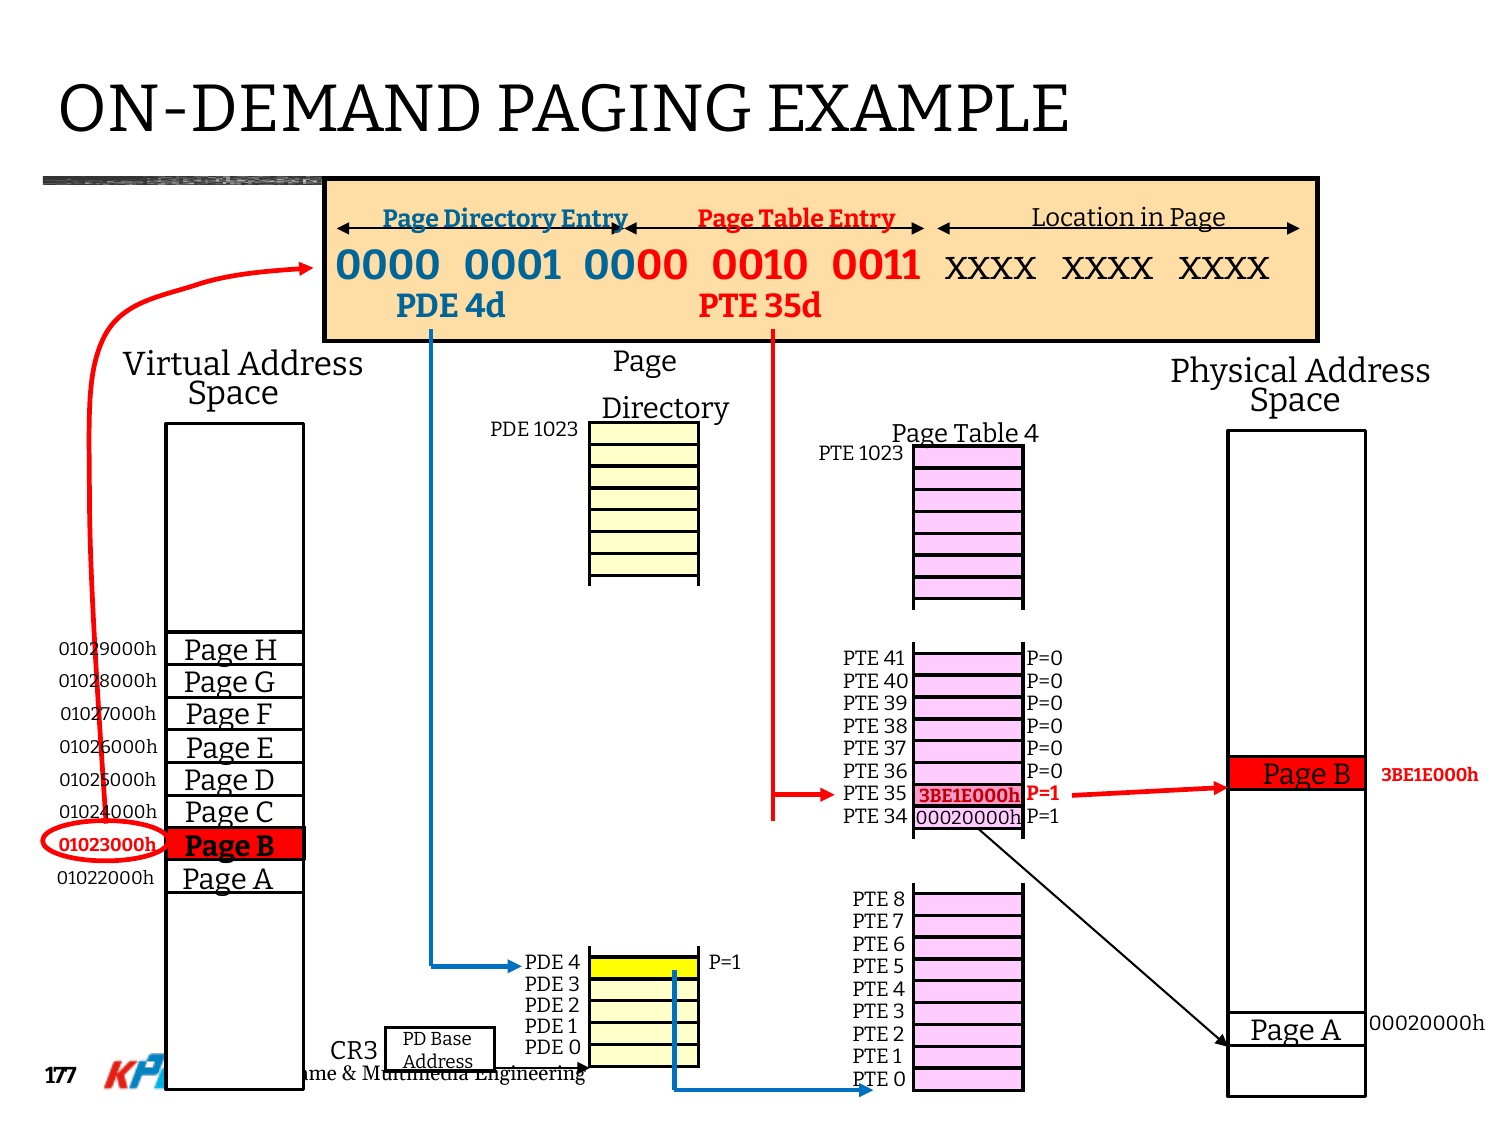

# On-Demand Paging Example

Page Directory Entry	Page Table Entry	Location in Page

0000   0001   0000   0010   0011xxxxxxxxxxxx

PDE 4d	PTE 35d

Page
Virtual Address
Space
Physical Address
Space
Directory	Page Table 4
PDE 1023

PTE 1023

01029000hPage H

PTE 41
PTE 40
PTE 39
PTE 38
PTE 37
PTE 36
PTE 35
PTE 34
P=0
P=0
P=0
P=0
P=0
P=0
P=1
P=1

01028000hPage G

01027000hPage F

01026000hPage E

Page B3BE1E000h

01025000hPage D

3BE1E000h

01024000hPage C

00020000h

01023000hPage B

01022000hPage A

PTE 8
PTE 7
PTE 6
PTE 5
PTE 4
PTE 3
PTE 2
PTE 1
PTE 0

P=1
PDE 4
PDE 3
PDE 2
PDE 1
PDE 0

00020000h
Page A

CR3

PD Base
Address

Dept. of Game & Multimedia Engineering
177